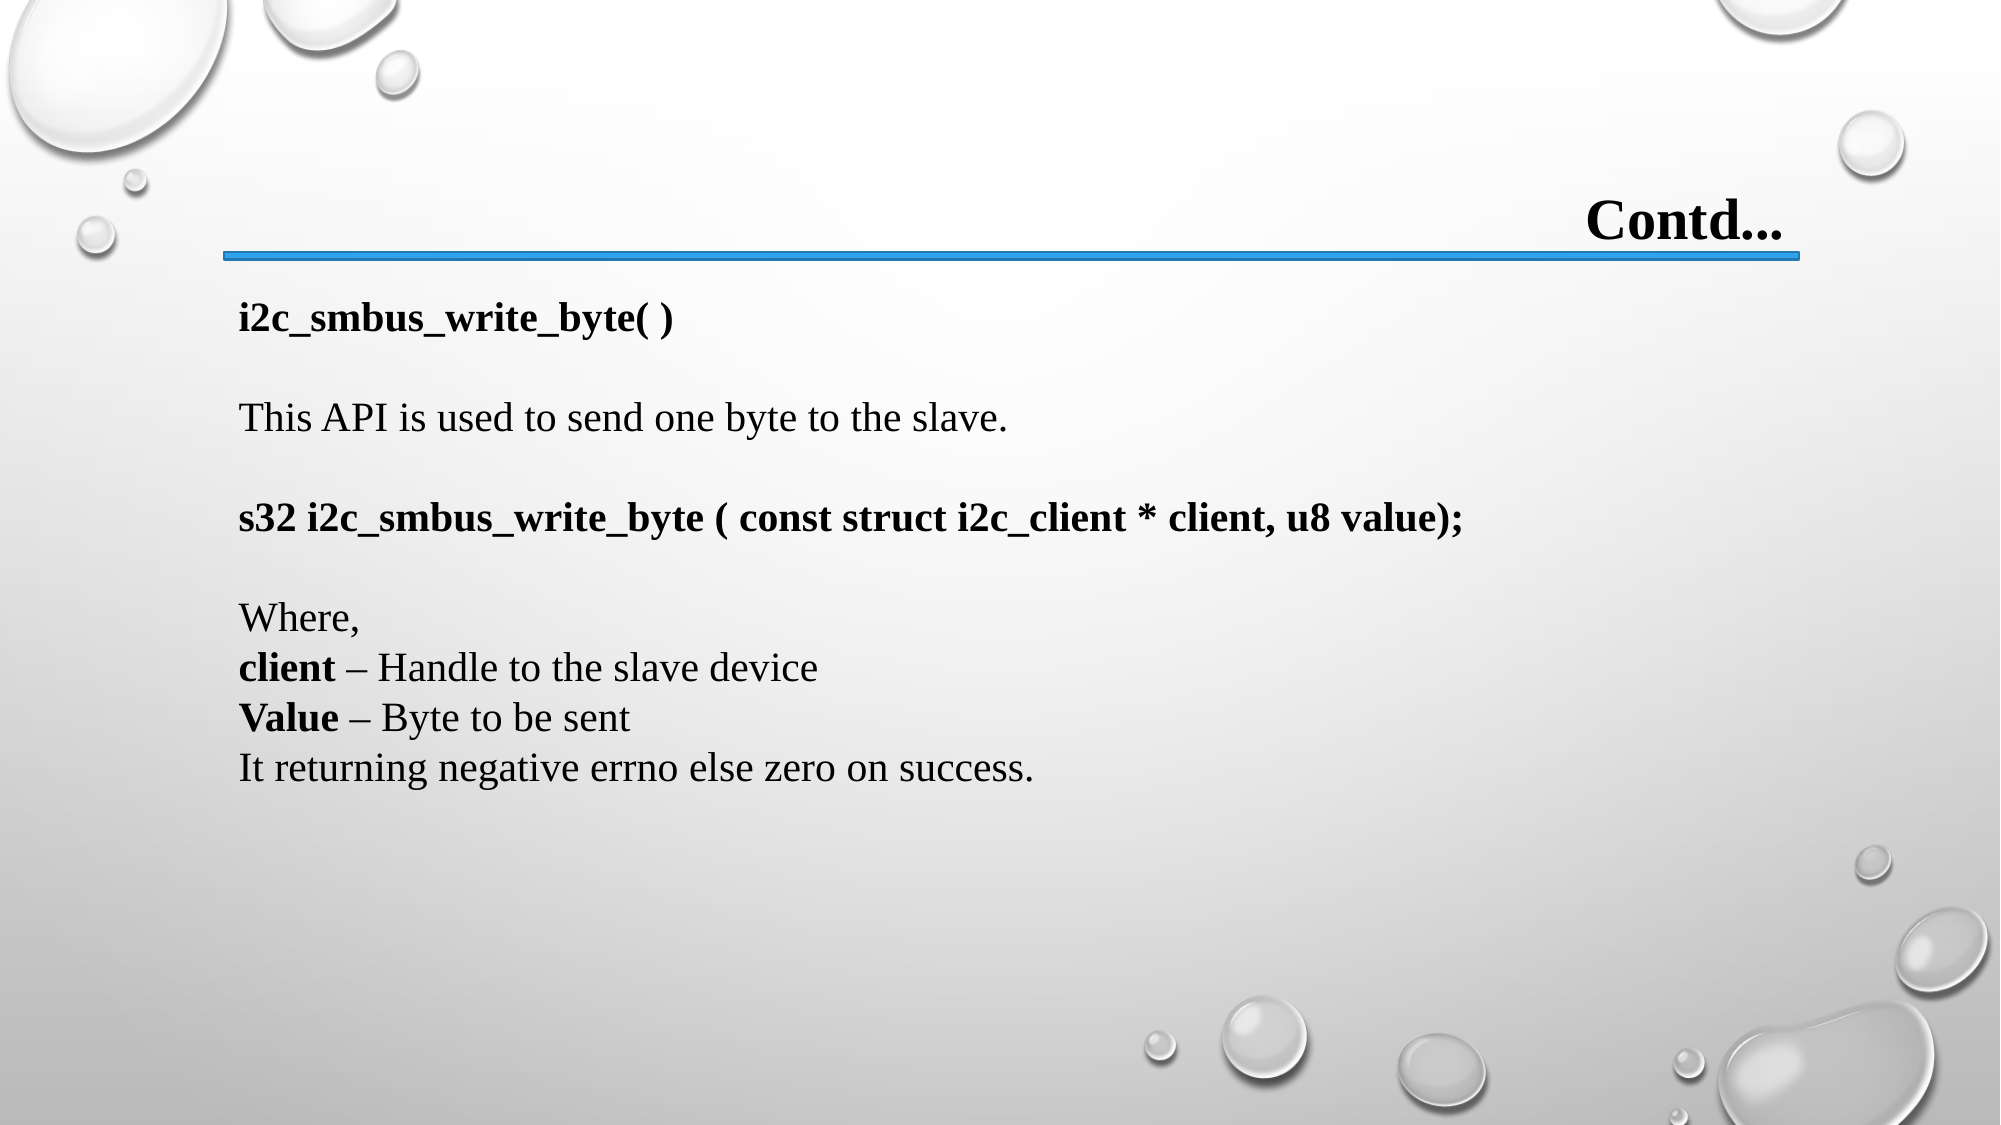

Contd...

i2c_smbus_write_byte( )

This API is used to send one byte to the slave.

s32 i2c_smbus_write_byte ( const struct i2c_client * client, u8 value);

Where,
client – Handle to the slave device
Value – Byte to be sent
It returning negative errno else zero on success.